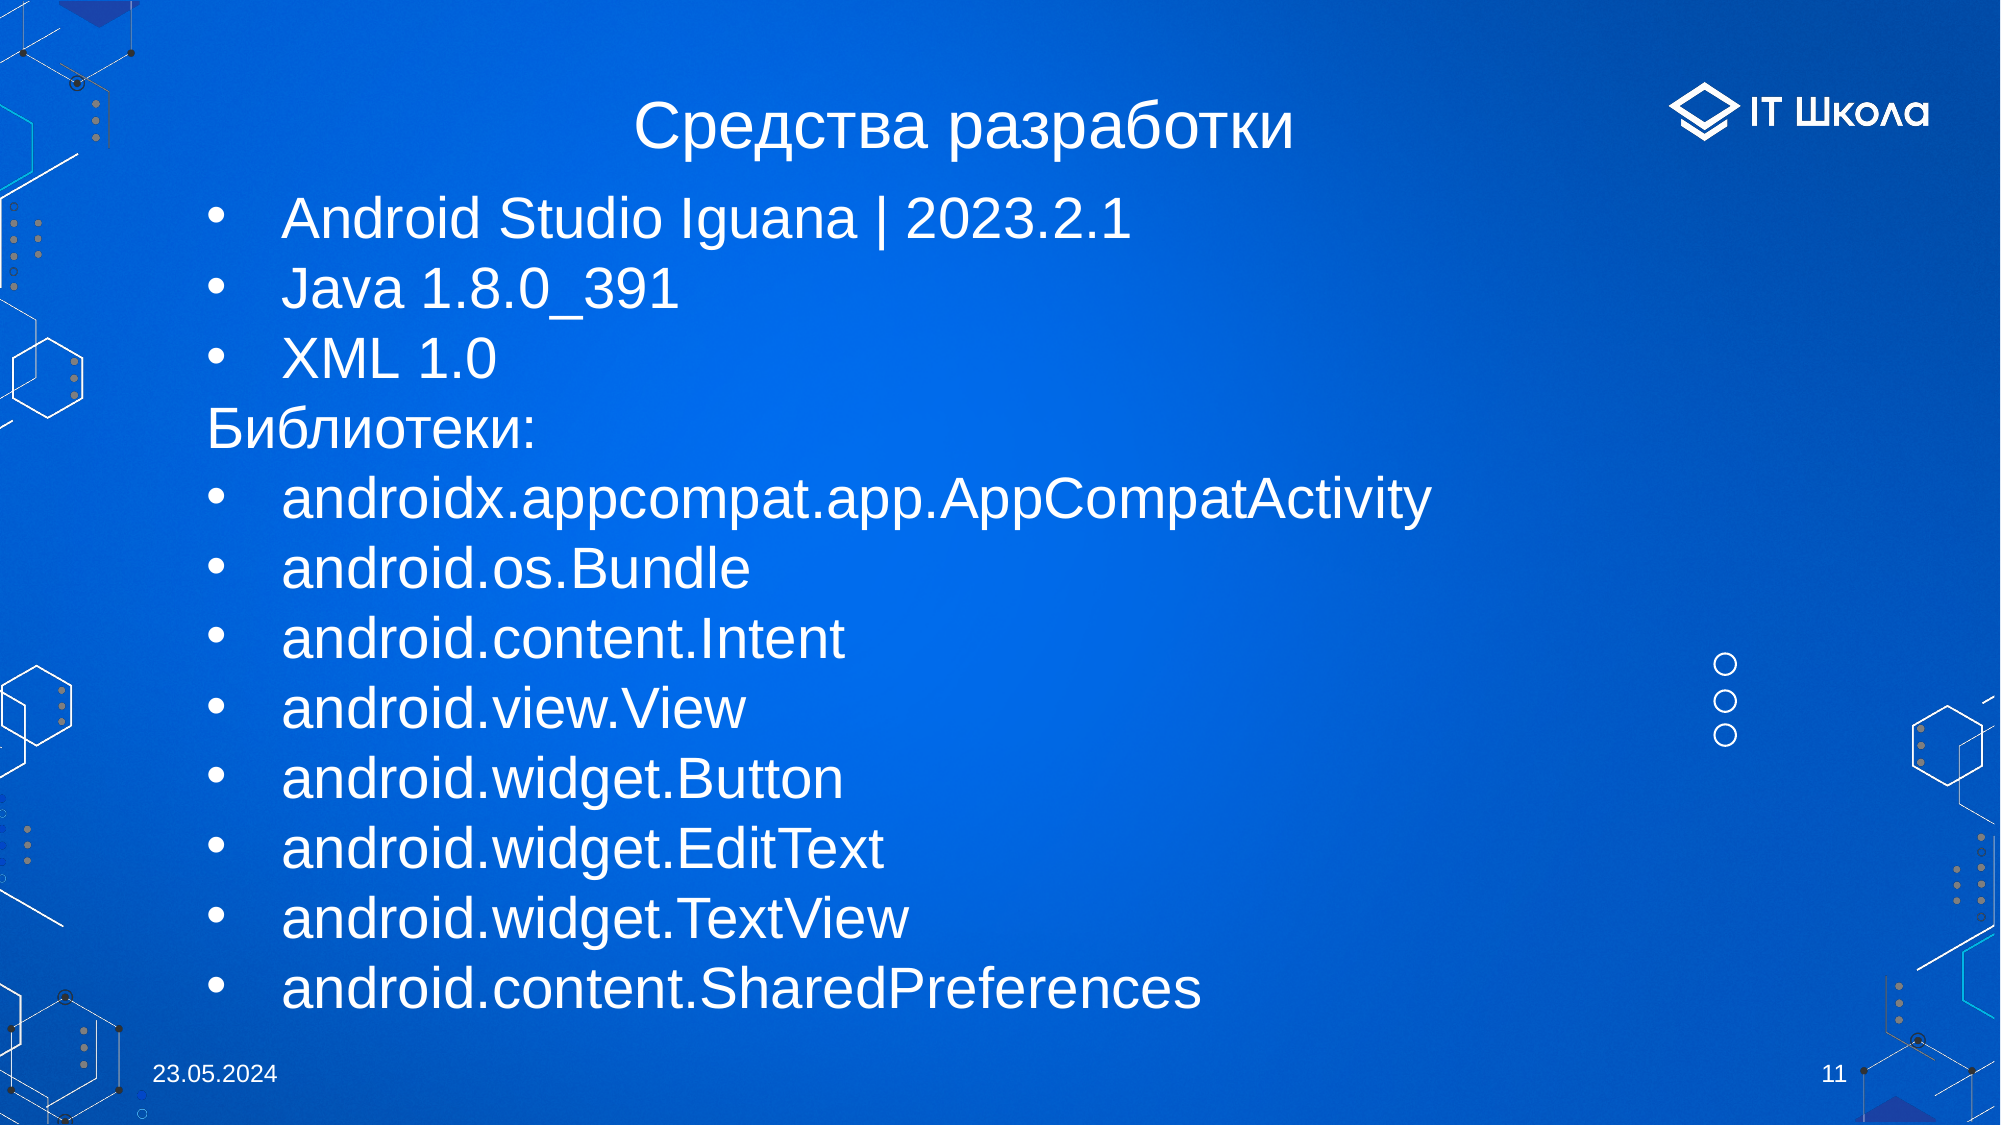

# Средства разработки
Android Studio Iguana | 2023.2.1
Java 1.8.0_391
XML 1.0
Библиотеки:
androidx.appcompat.app.AppCompatActivity
android.os.Bundle
android.content.Intent
android.view.View
android.widget.Button
android.widget.EditText
android.widget.TextView
android.content.SharedPreferences

23.05.2024
11